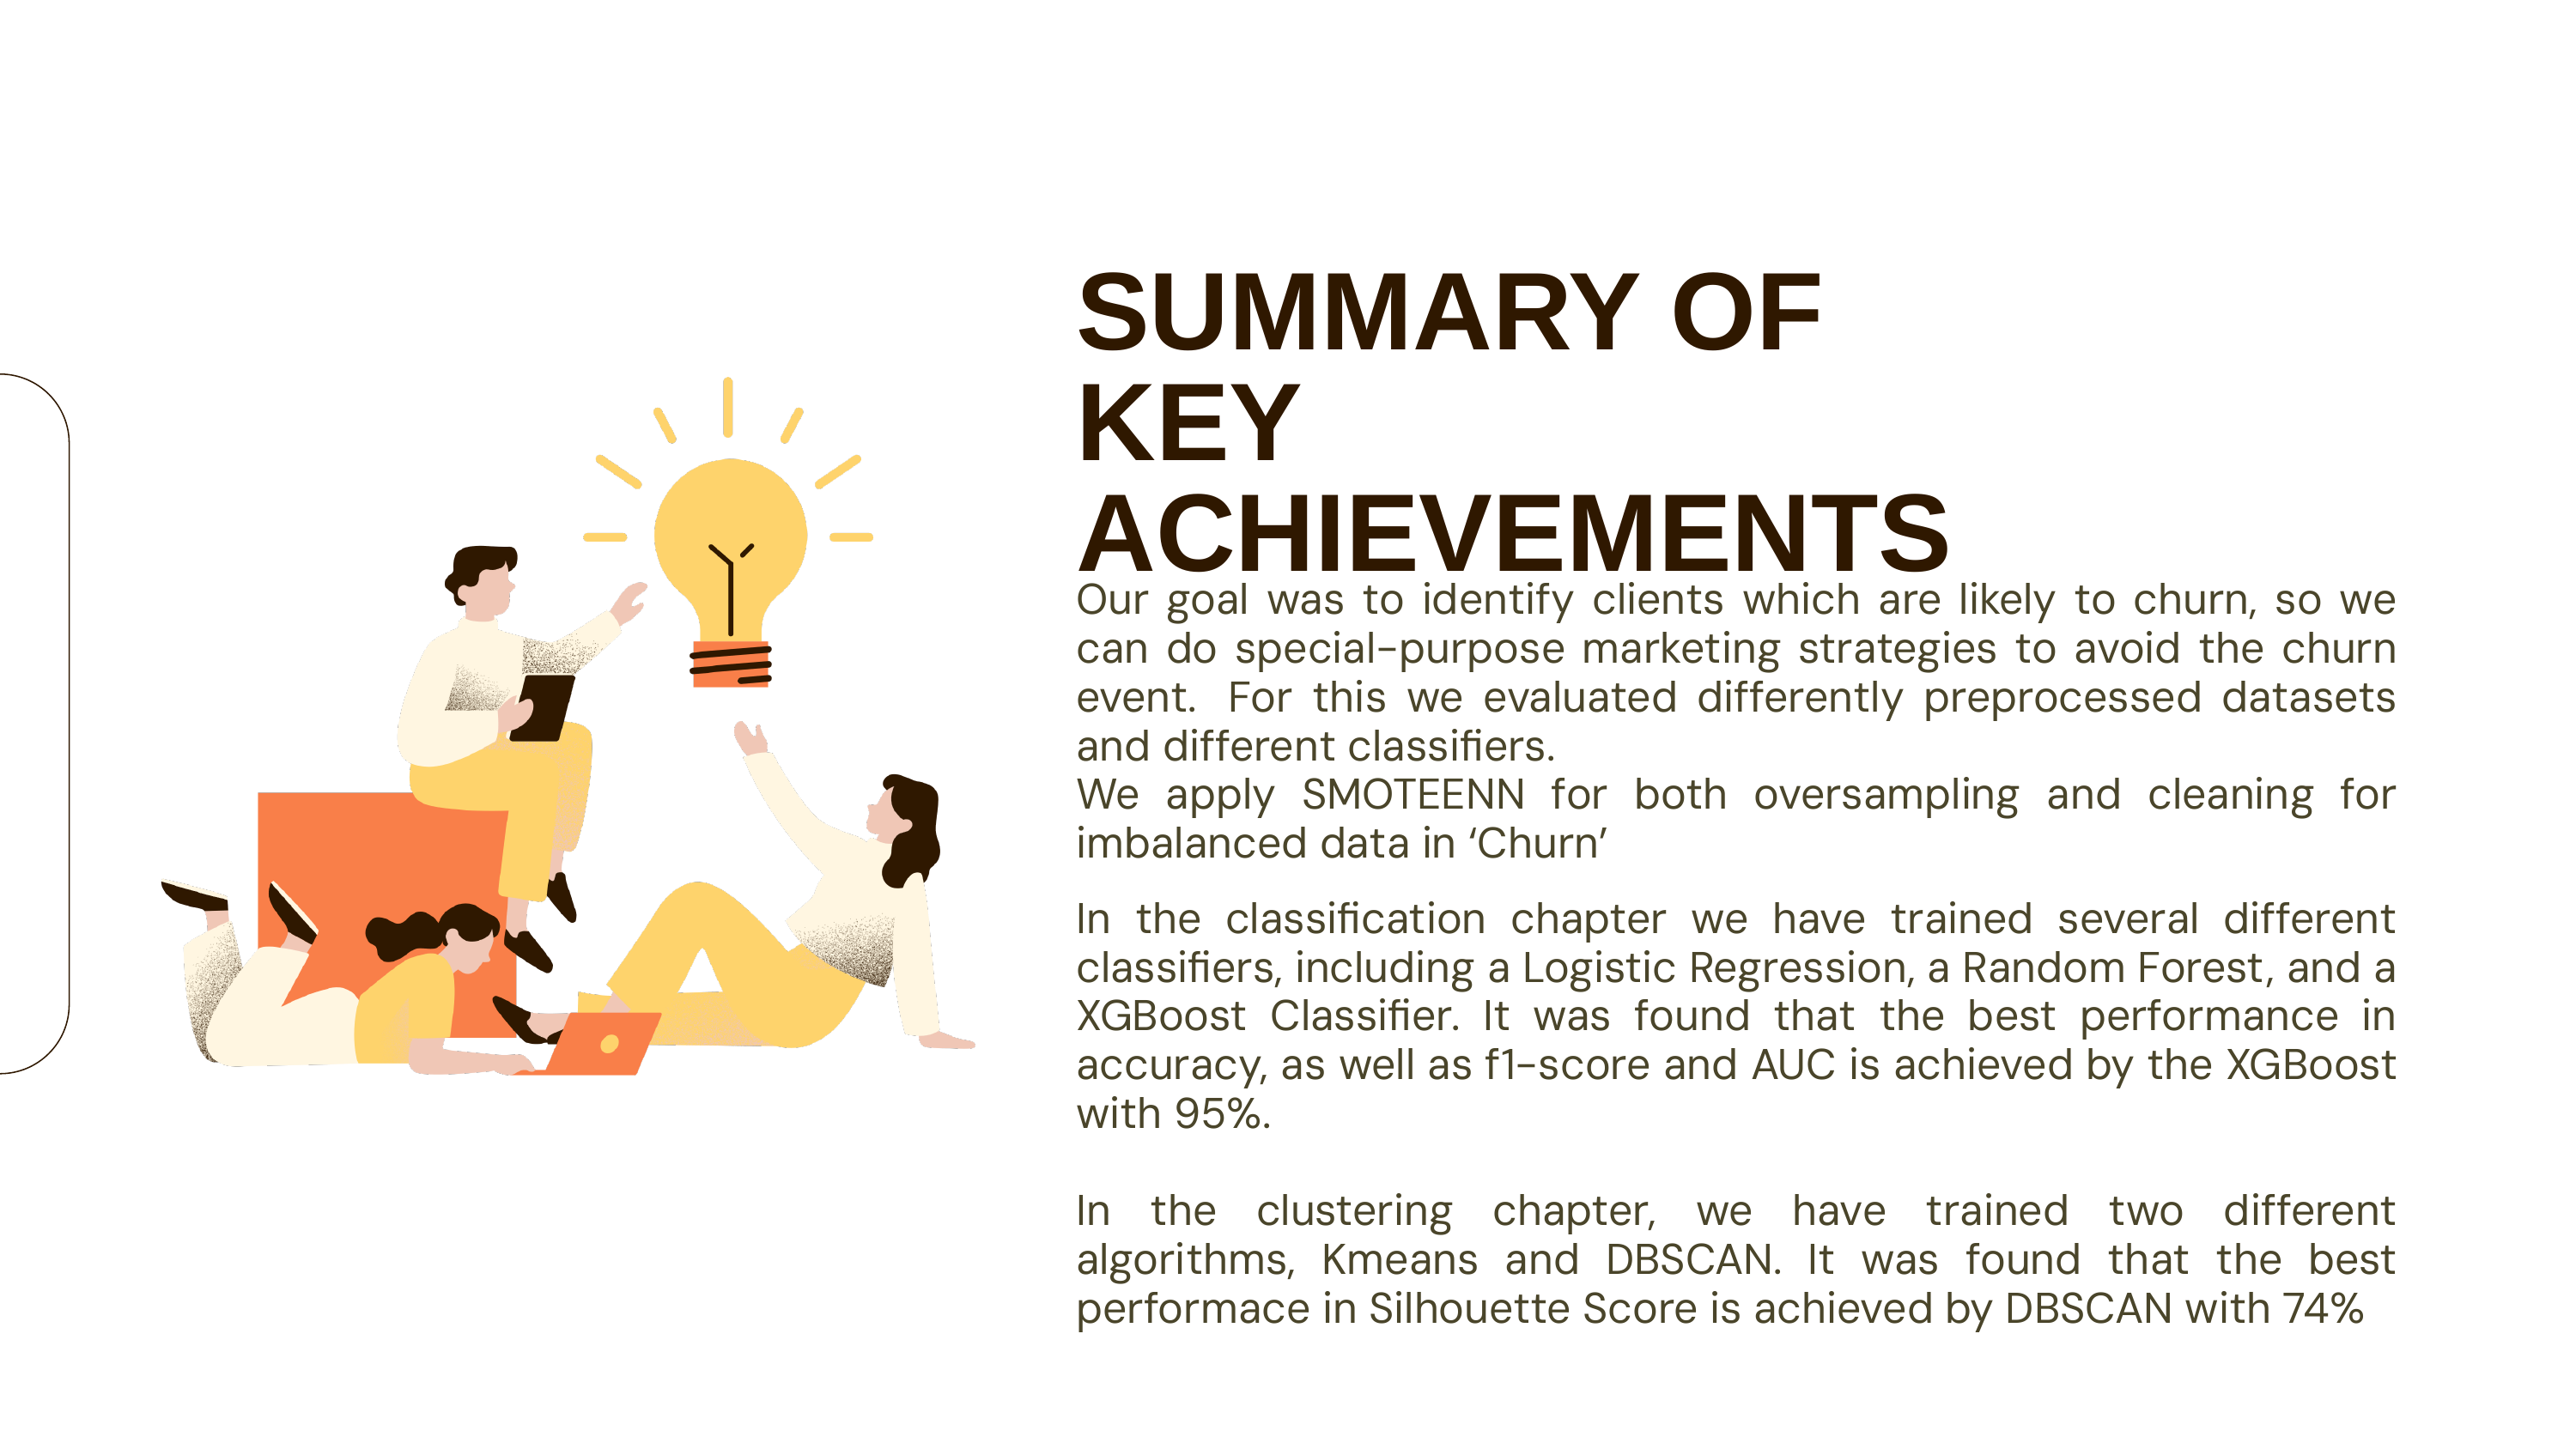

SUMMARY OF
KEY ACHIEVEMENTS

Our goal was to identify clients which are likely to churn, so we can do special-purpose marketing strategies to avoid the churn event.  For this we evaluated differently preprocessed datasets and different classifiers.
We apply SMOTEENN for both oversampling and cleaning for imbalanced data in ‘Churn’

In the classification chapter we have trained several different classifiers, including a Logistic Regression, a Random Forest, and a XGBoost Classifier. It was found that the best performance in accuracy, as well as f1-score and AUC is achieved by the XGBoost with 95%.

In the clustering chapter, we have trained two different algorithms, Kmeans and DBSCAN. It was found that the best performace in Silhouette Score is achieved by DBSCAN with 74%